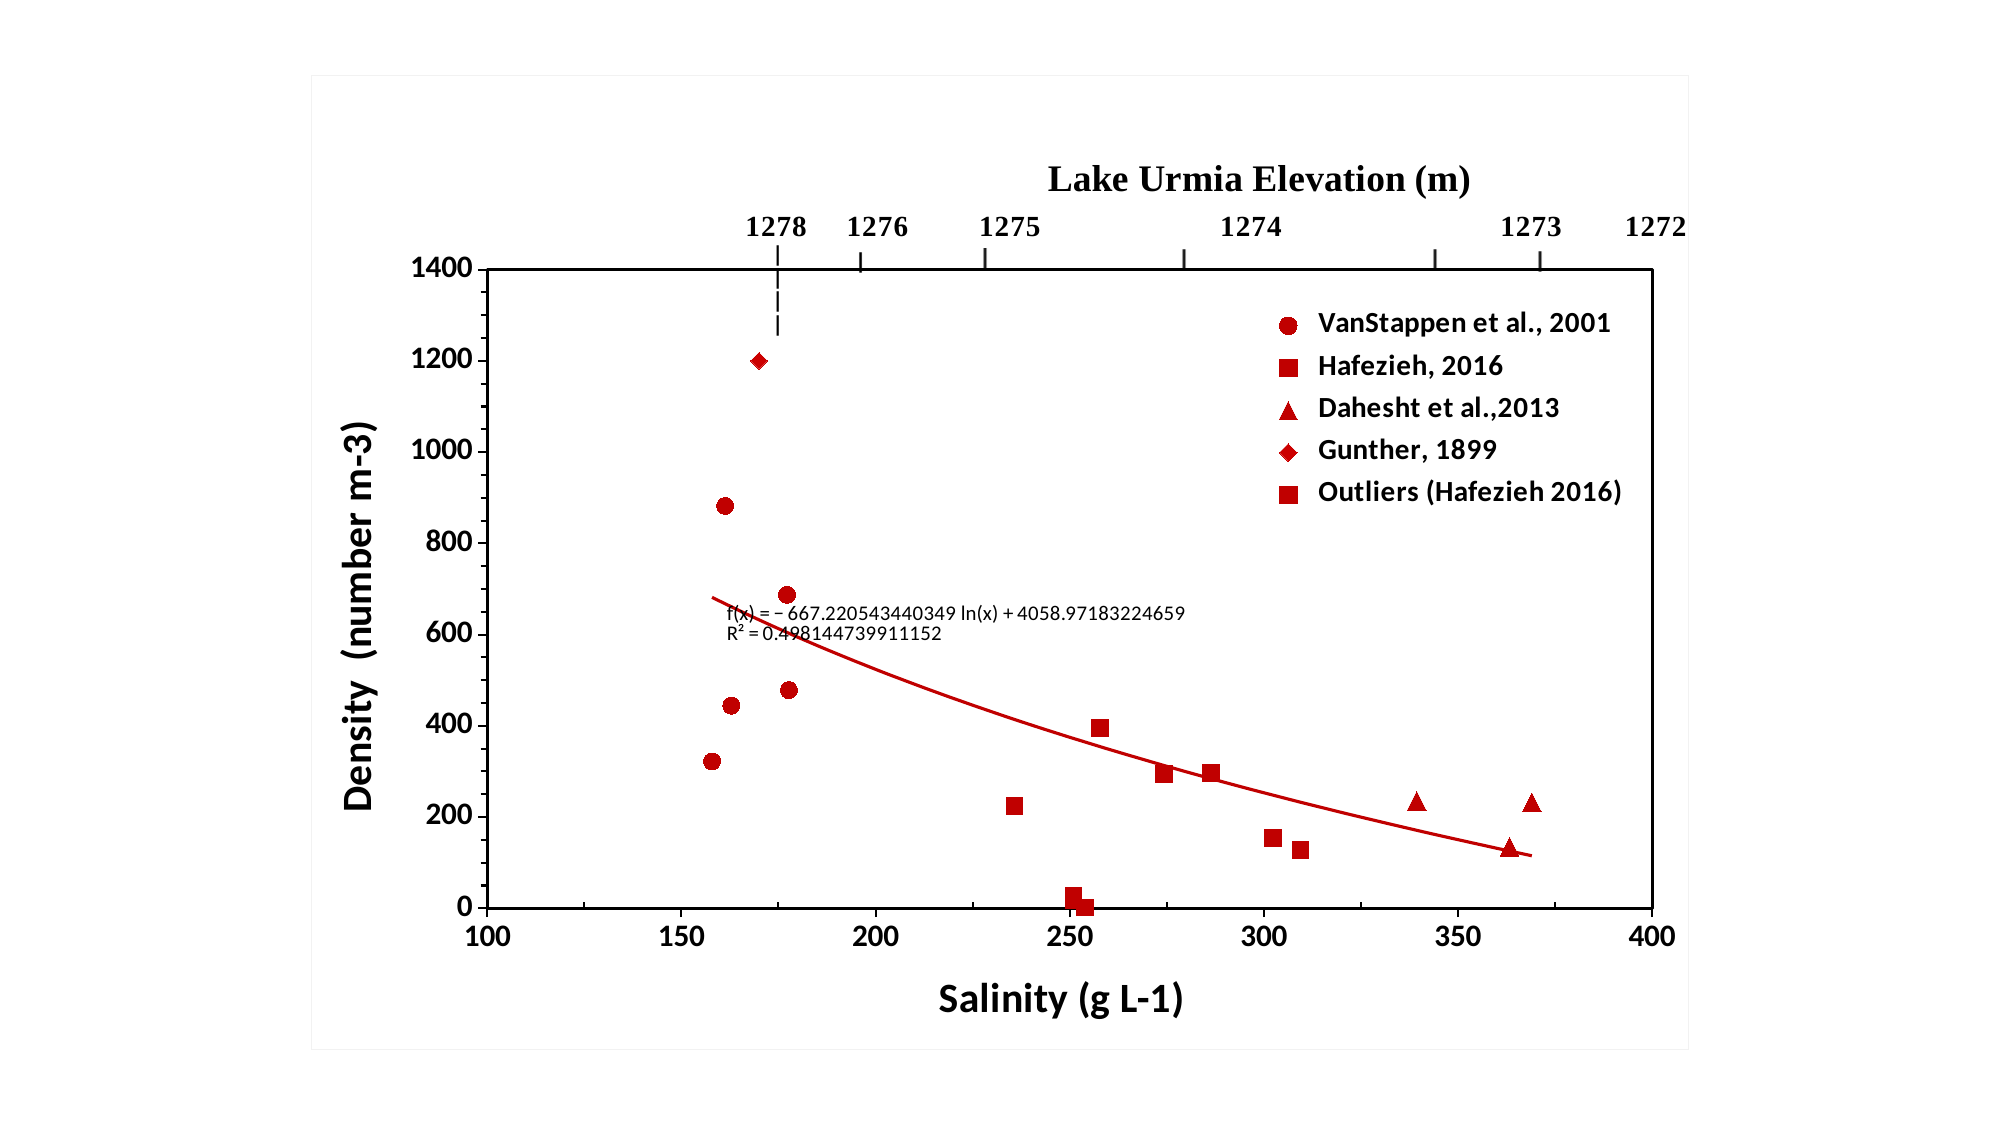

### Chart

| Category |  | VanStappen et al., 2001 | Hafezieh, 2016 | Dahesht et al.,2013 |  | Gunther, 1899 |  |
|---|---|---|---|---|---|---|---|